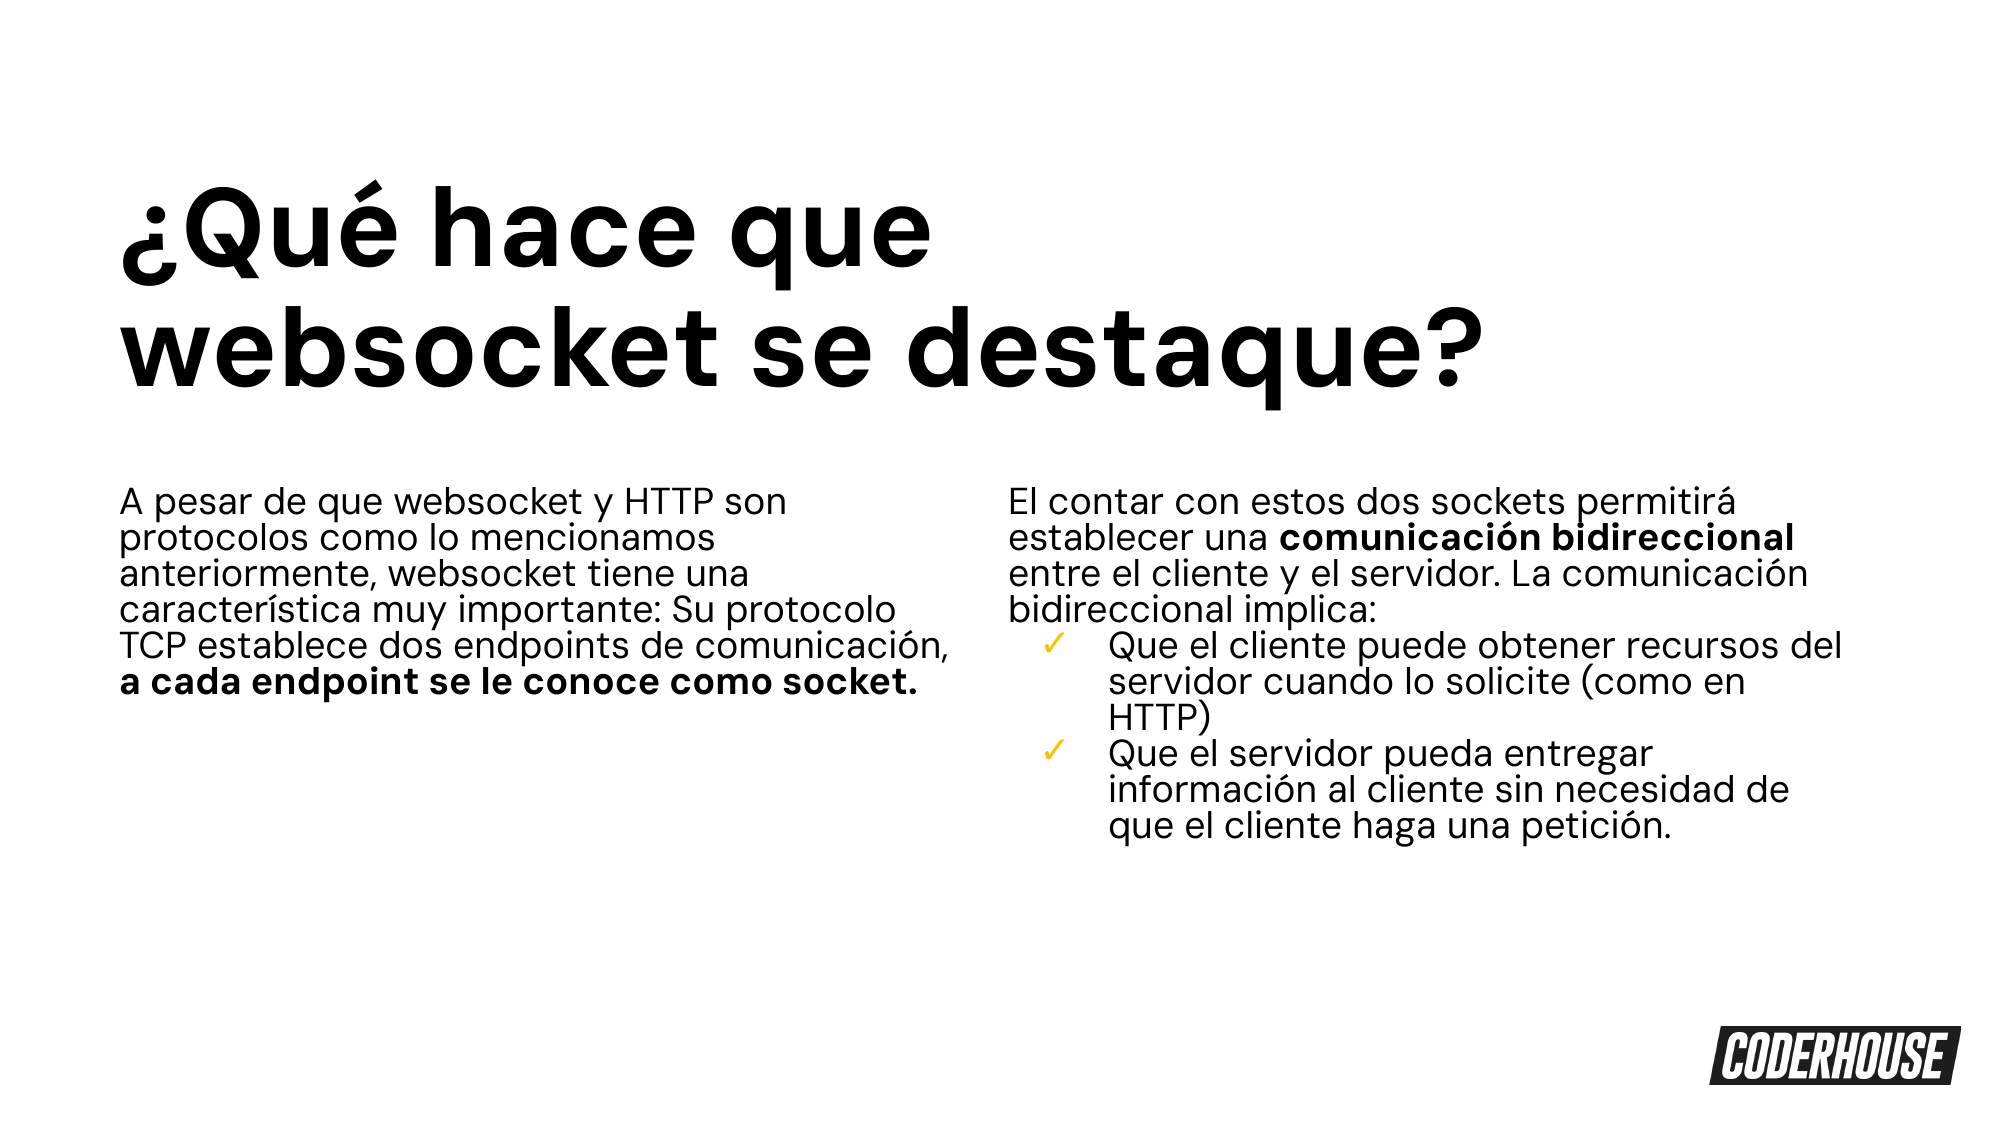

¿Qué hace que websocket se destaque?
El contar con estos dos sockets permitirá establecer una comunicación bidireccional entre el cliente y el servidor. La comunicación bidireccional implica:
Que el cliente puede obtener recursos del servidor cuando lo solicite (como en HTTP)
Que el servidor pueda entregar información al cliente sin necesidad de que el cliente haga una petición.
A pesar de que websocket y HTTP son protocolos como lo mencionamos anteriormente, websocket tiene una característica muy importante: Su protocolo TCP establece dos endpoints de comunicación, a cada endpoint se le conoce como socket.